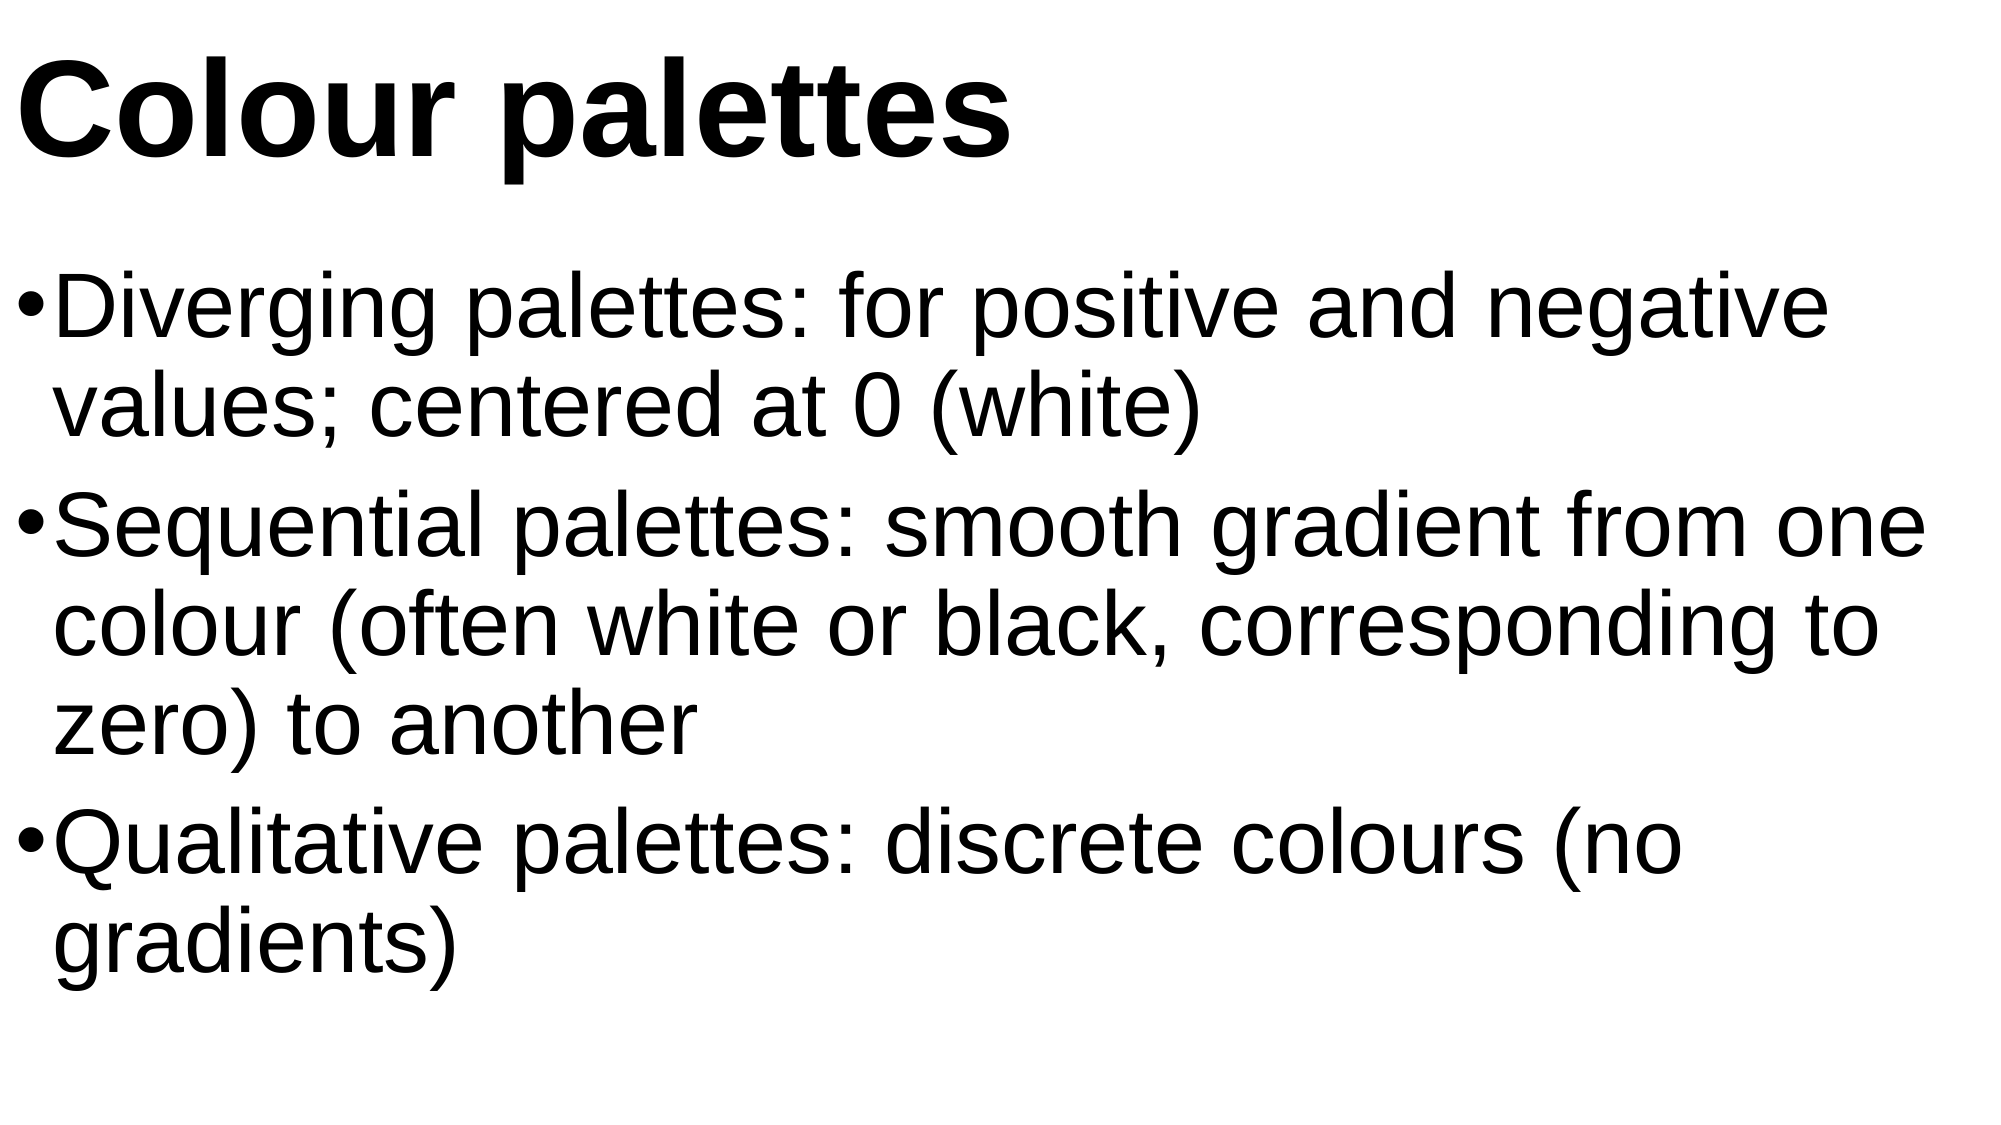

# Colour palettes
Diverging palettes: for positive and negative values; centered at 0 (white)
Sequential palettes: smooth gradient from one colour (often white or black, corresponding to zero) to another
Qualitative palettes: discrete colours (no gradients)